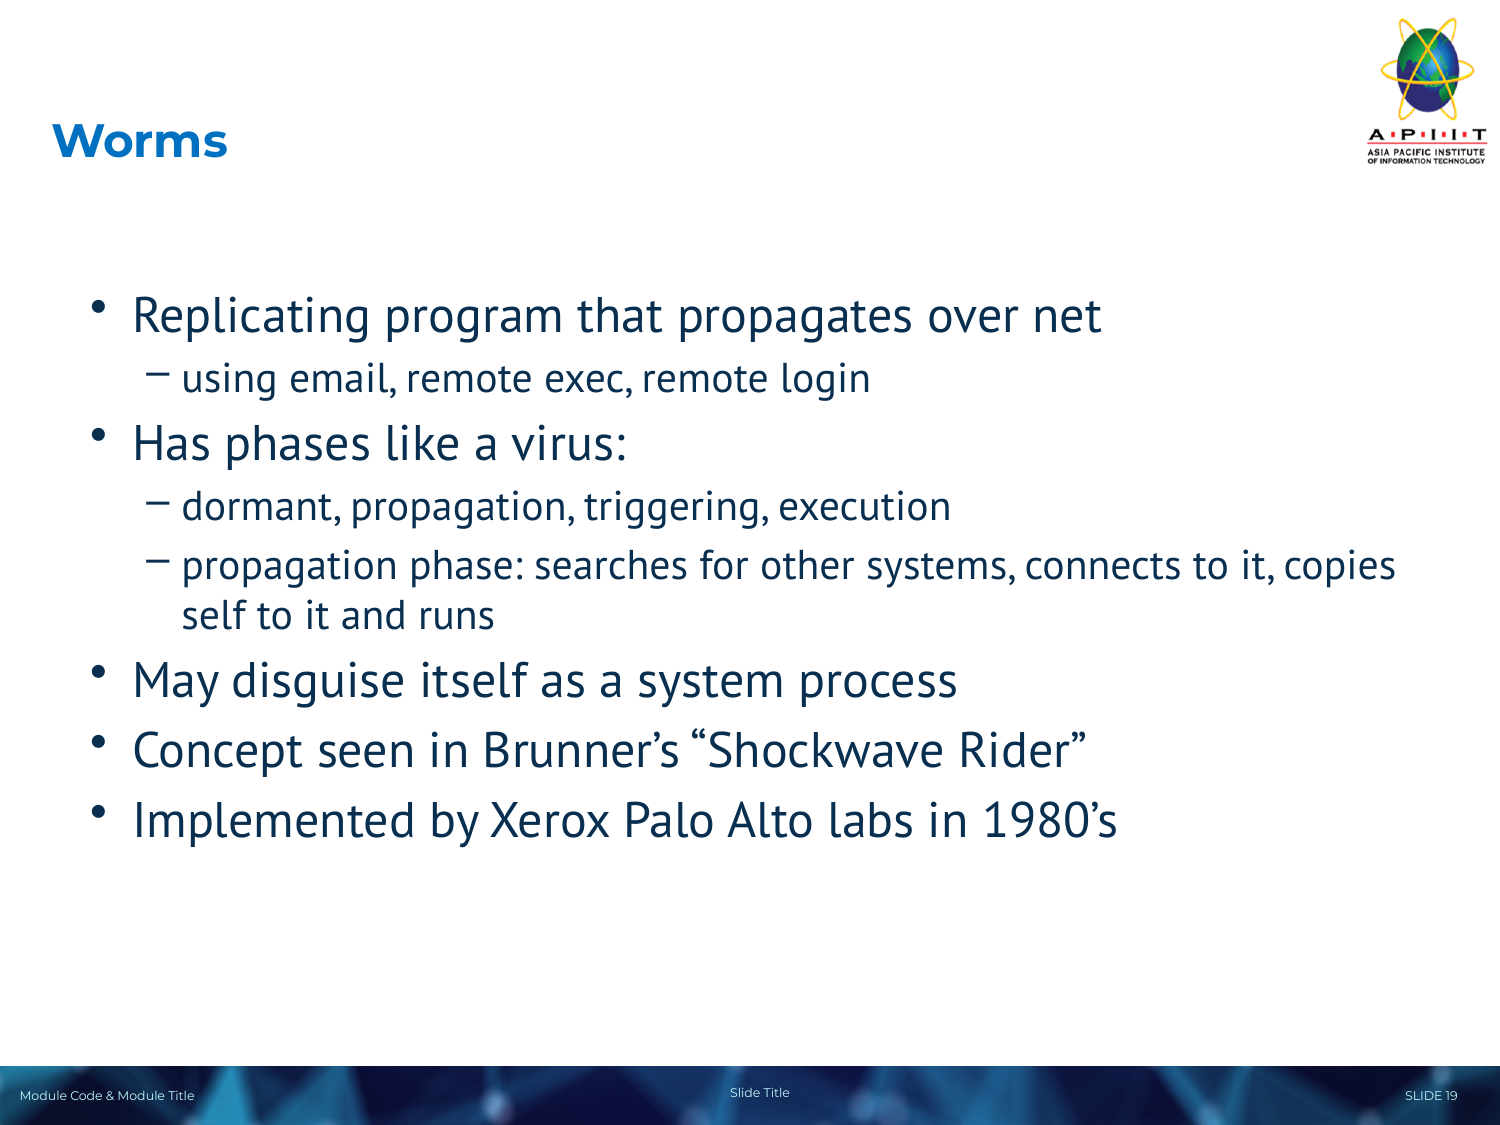

# Worms
Replicating program that propagates over net
using email, remote exec, remote login
Has phases like a virus:
dormant, propagation, triggering, execution
propagation phase: searches for other systems, connects to it, copies self to it and runs
May disguise itself as a system process
Concept seen in Brunner’s “Shockwave Rider”
Implemented by Xerox Palo Alto labs in 1980’s